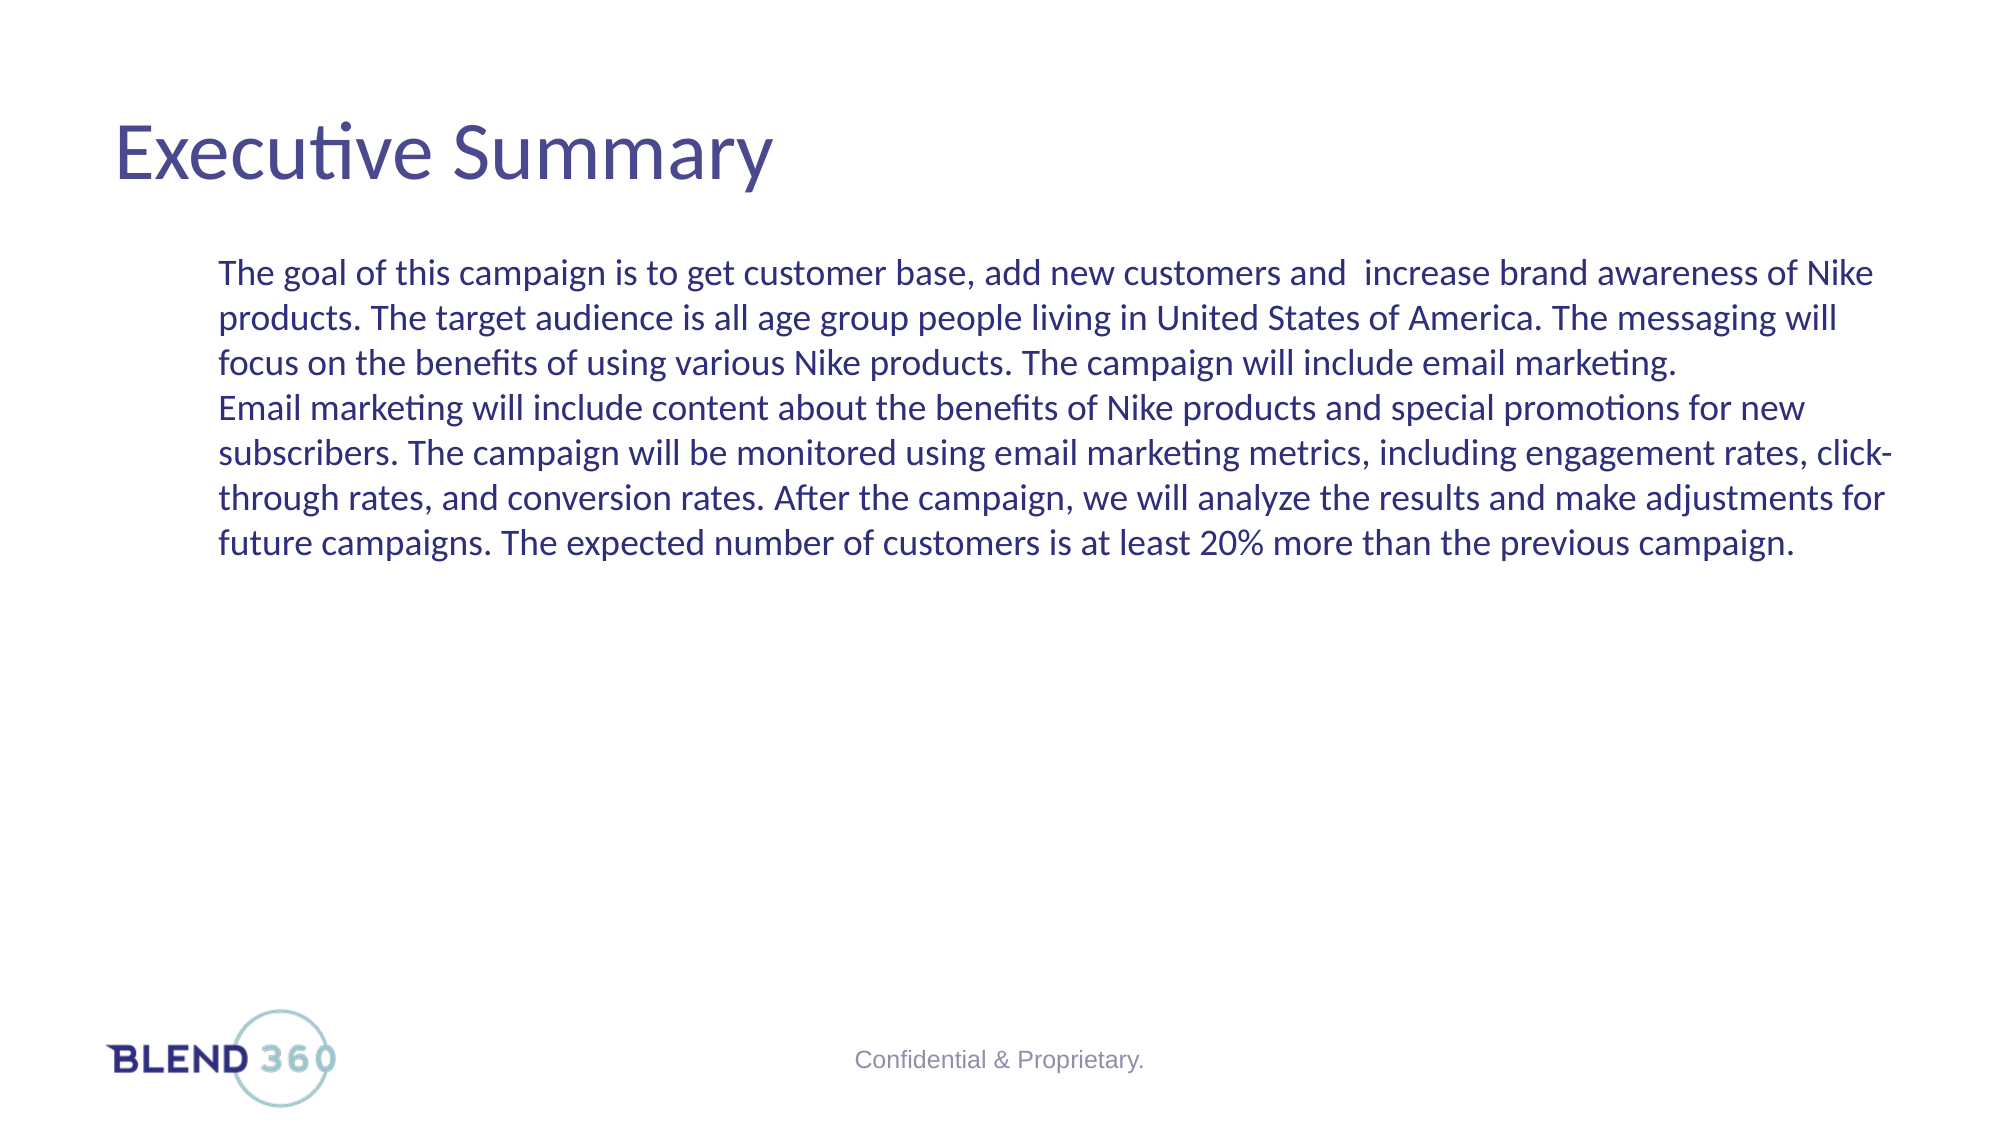

# Executive Summary
The goal of this campaign is to get customer base, add new customers and  increase brand awareness of Nike products. The target audience is all age group people living in United States of America. The messaging will focus on the benefits of using various Nike products. The campaign will include email marketing.
Email marketing will include content about the benefits of Nike products and special promotions for new subscribers. The campaign will be monitored using email marketing metrics, including engagement rates, click-through rates, and conversion rates. After the campaign, we will analyze the results and make adjustments for future campaigns. The expected number of customers is at least 20% more than the previous campaign.